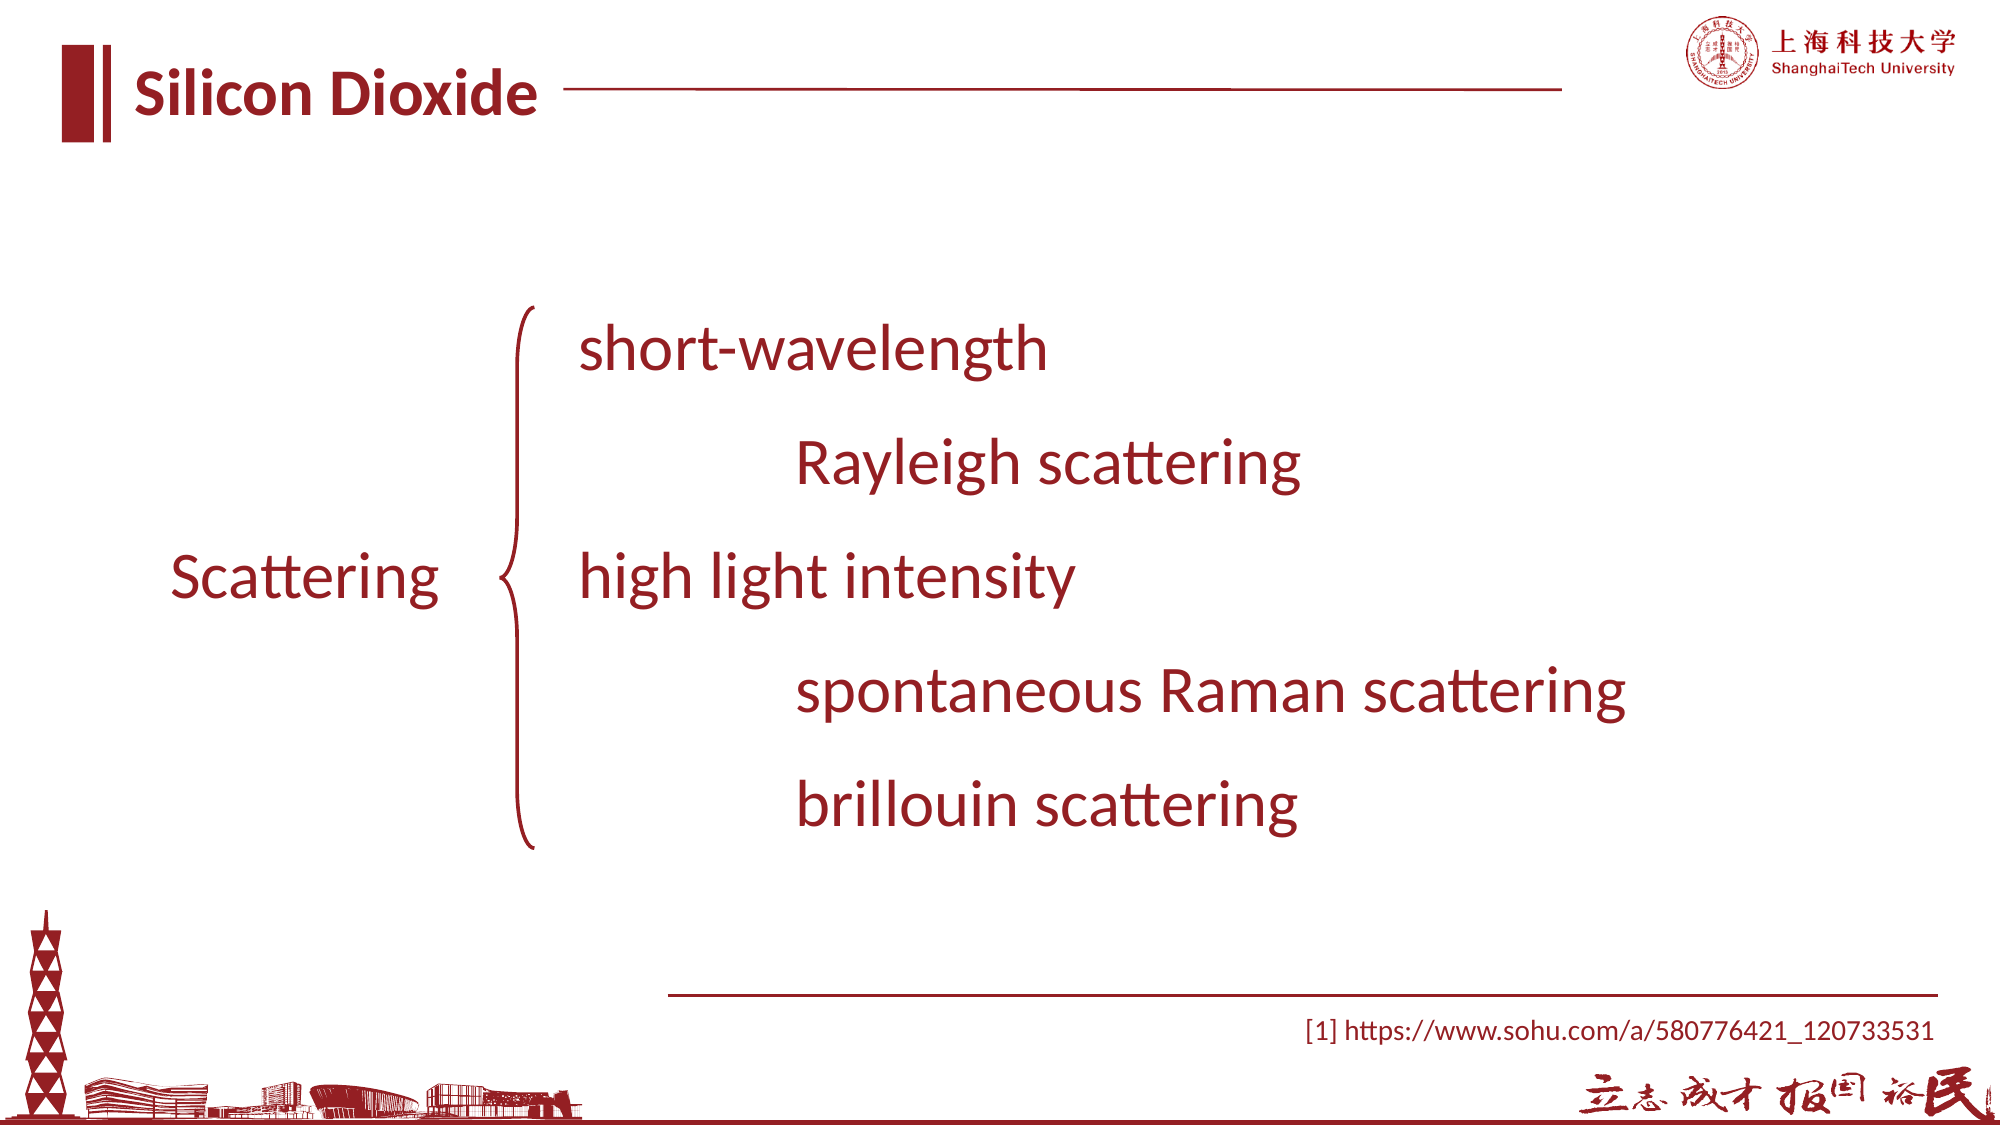

Silicon Dioxide

short-wavelength

Rayleigh scattering
Scattering
high light intensity
spontaneous Raman scattering
brillouin scattering
[1] https://www.sohu.com/a/580776421_120733531